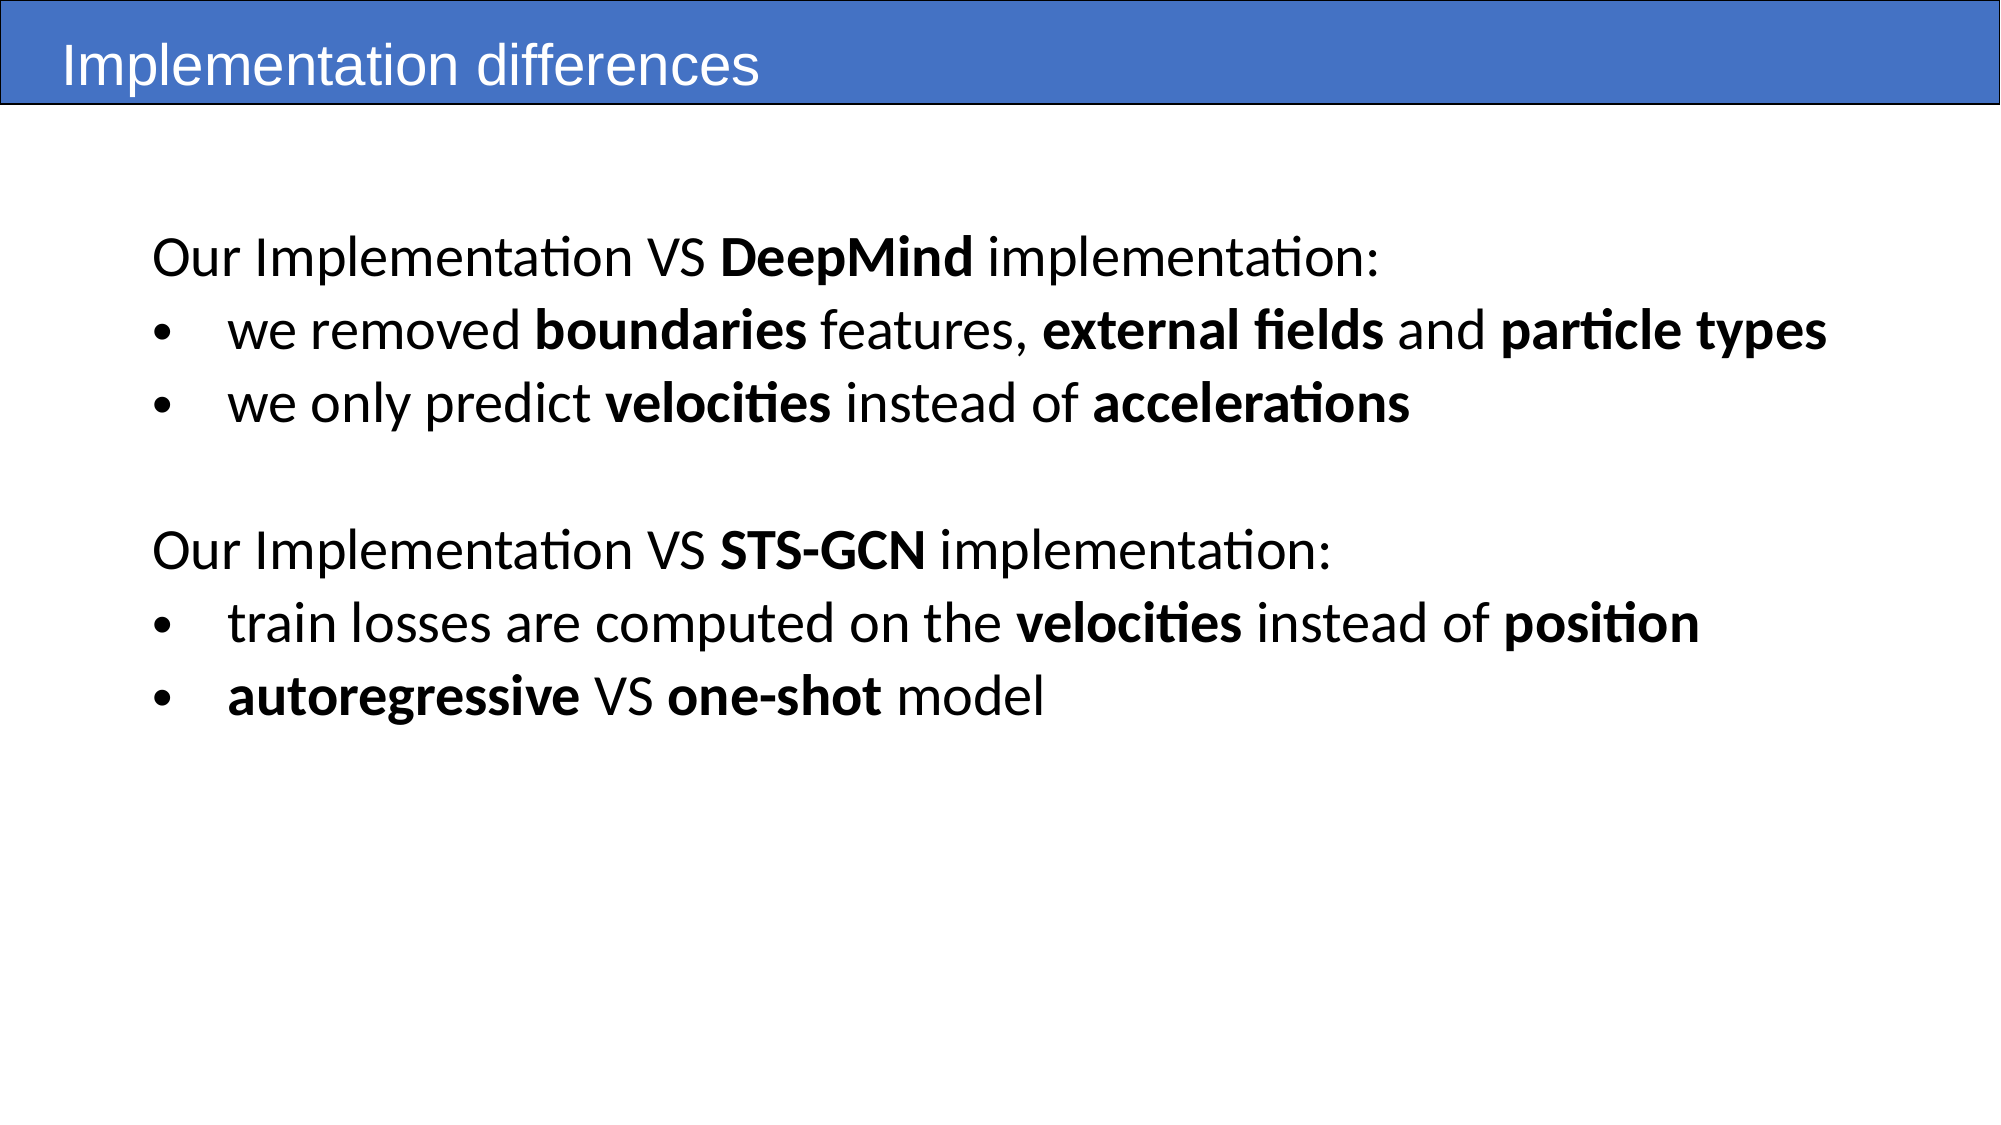

Implementation differences
Our Implementation VS DeepMind implementation:
we removed boundaries features, external fields and particle types
we only predict velocities instead of accelerations

Our Implementation VS STS-GCN implementation:
train losses are computed on the velocities instead of position
autoregressive VS one-shot model